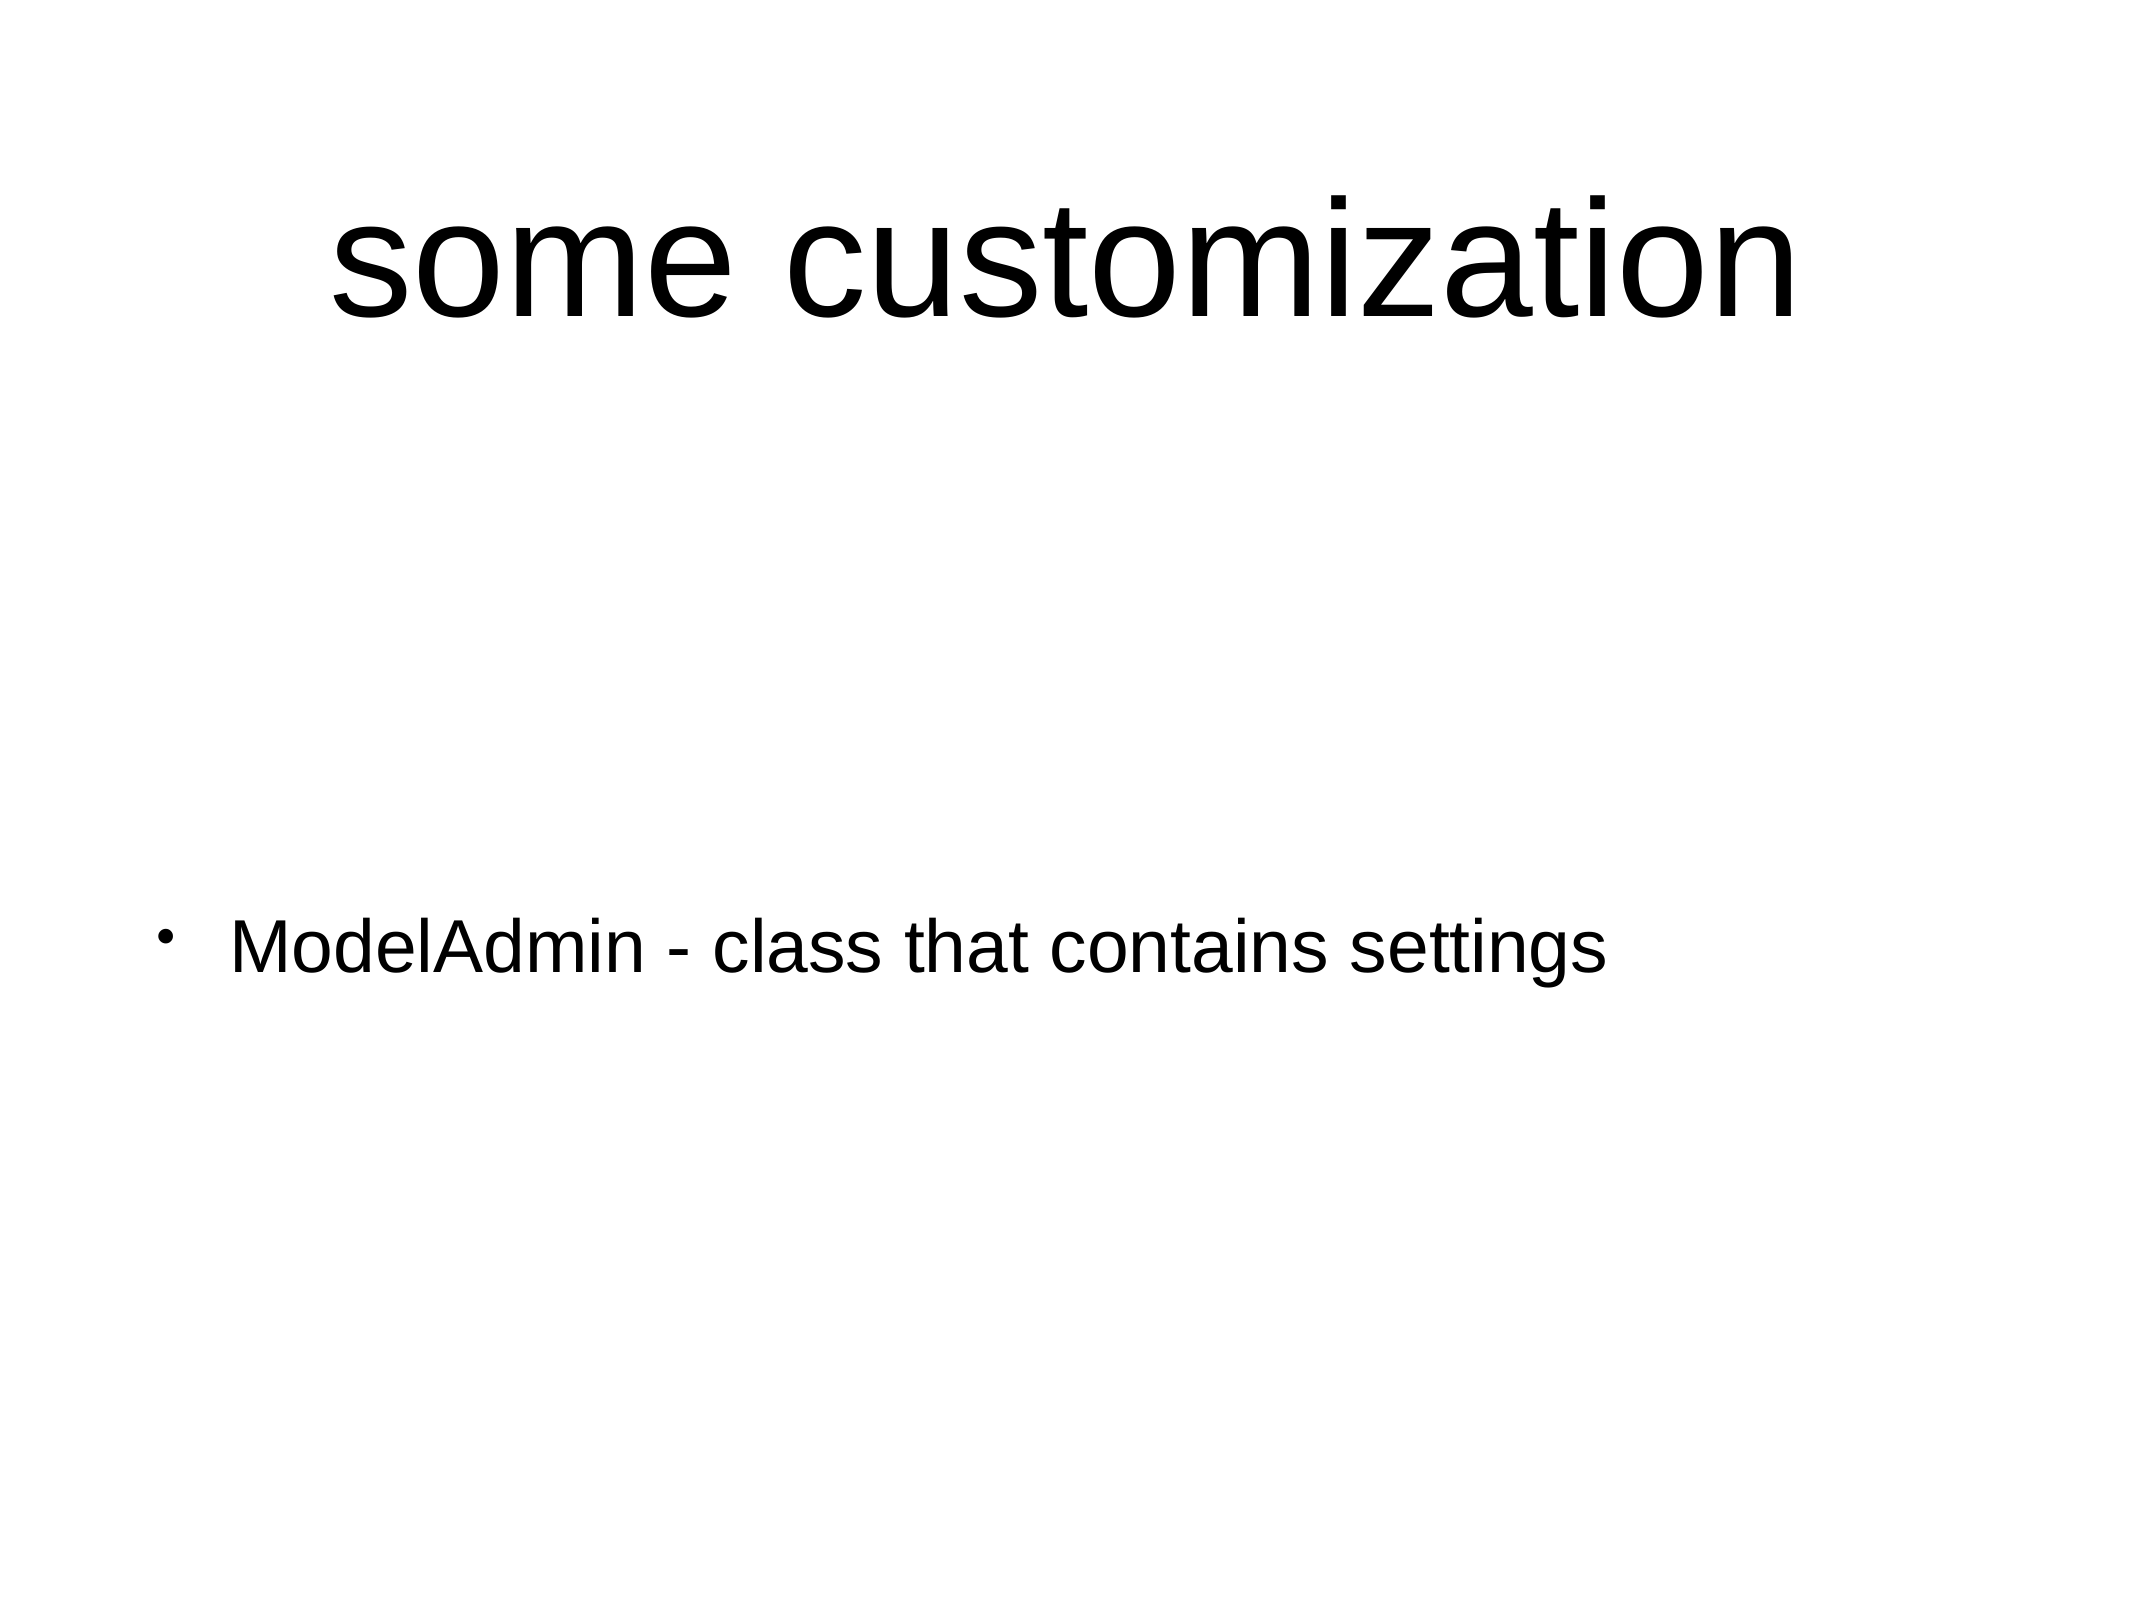

# some customization
ModelAdmin - class that contains settings